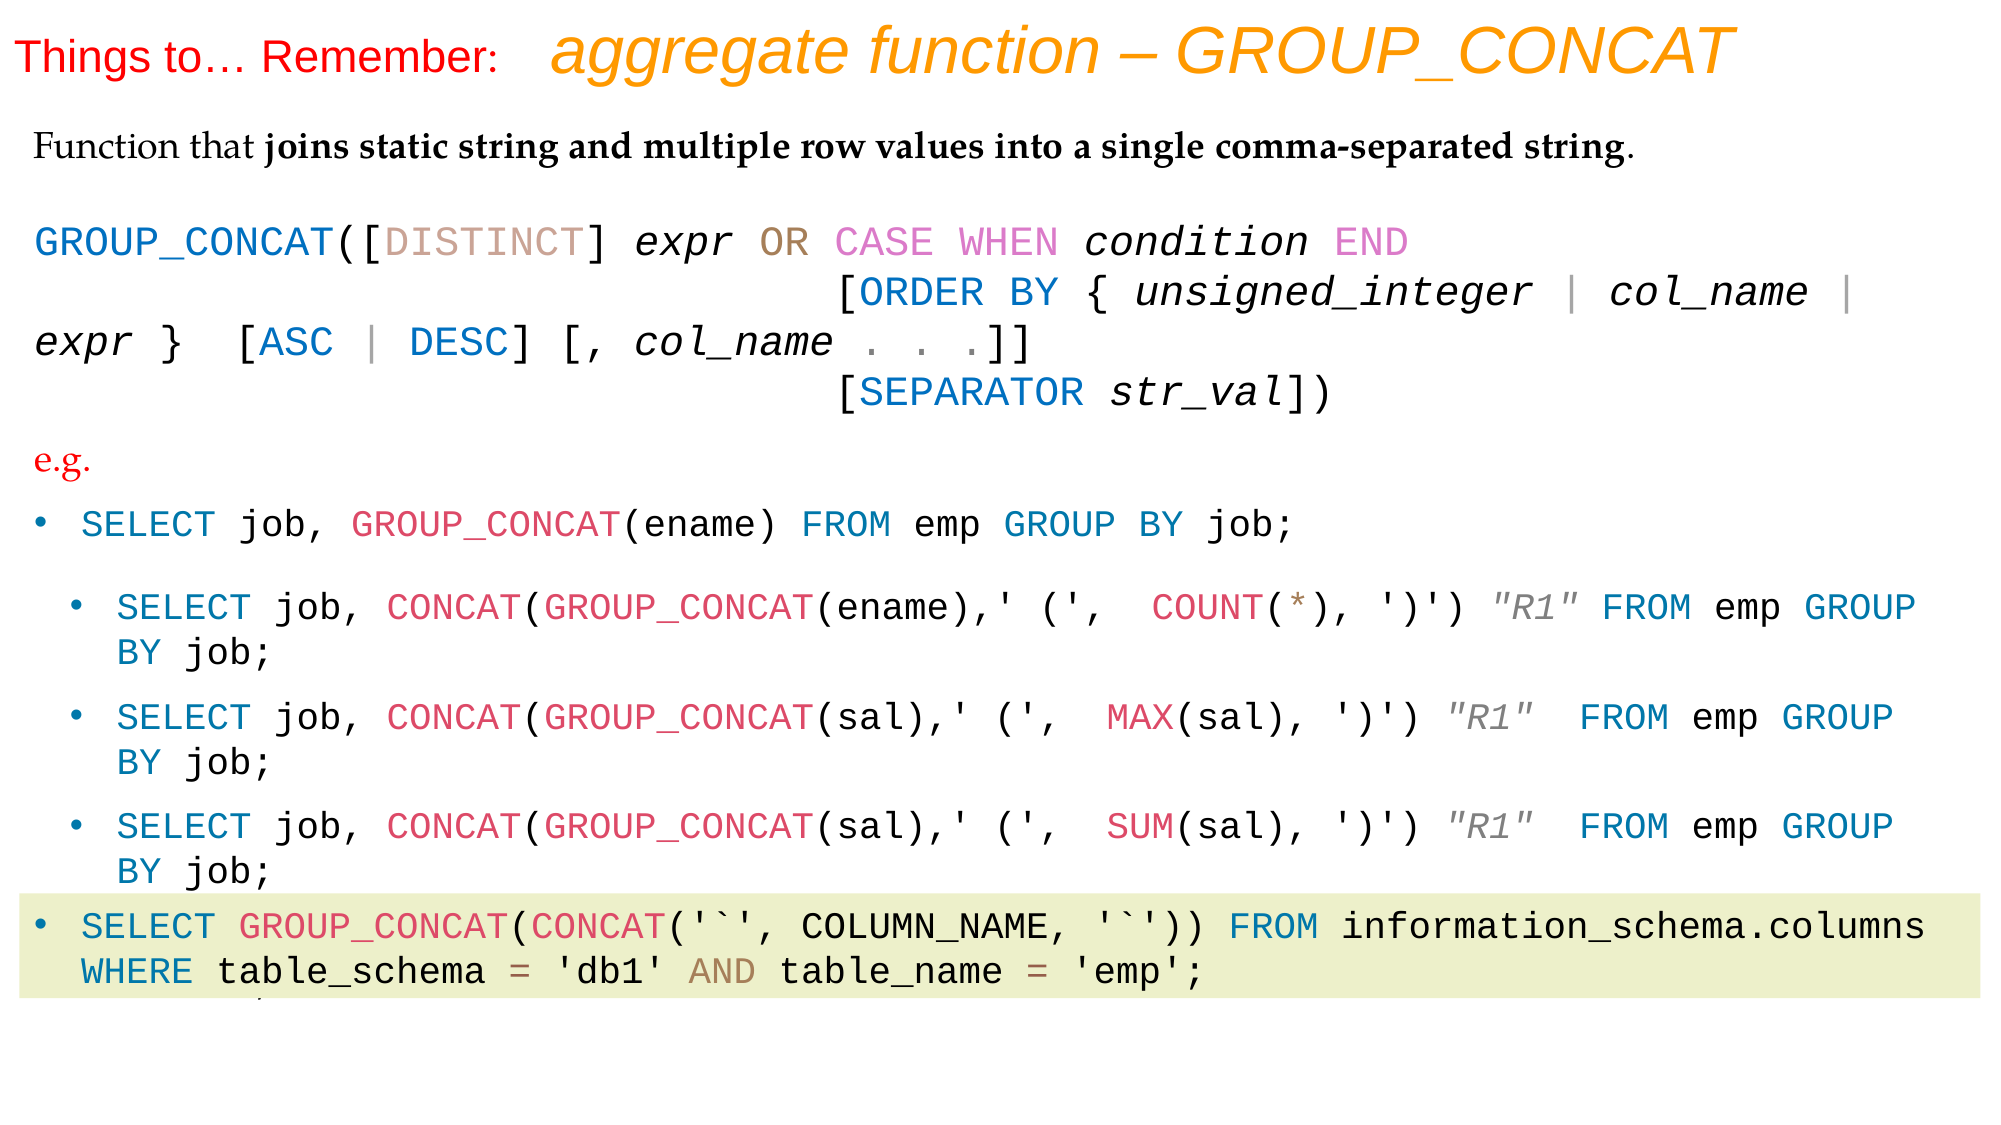

aggregate function – GROUP_CONCAT
Things to… Remember:
Function that joins static string and multiple row values into a single comma-separated string.
GROUP_CONCAT([DISTINCT] expr OR CASE WHEN condition END
                                [ORDER BY { unsigned_integer | col_name | expr }  [ASC | DESC] [, col_name . . .]]
                                [SEPARATOR str_val])

e.g.

SELECT job, GROUP_CONCAT(ename) FROM emp GROUP BY job;
SELECT job, CONCAT(GROUP_CONCAT(ename),' (',  COUNT(*), ')') "R1" FROM emp GROUP BY job;

SELECT job, CONCAT(GROUP_CONCAT(sal),' (',  MAX(sal), ')') "R1"  FROM emp GROUP BY job;

SELECT job, CONCAT(GROUP_CONCAT(sal),' (',  SUM(sal), ')') "R1"  FROM emp GROUP BY job;

 SELECT custid, GROUP_CONCAT(MONTHNAME(orderdate)) "R1" FROM ord GROUP BY custid;
SELECT GROUP_CONCAT(CONCAT('`', COLUMN_NAME, '`')) FROM information_schema.columns WHERE table_schema = 'db1' AND table_name = 'emp';